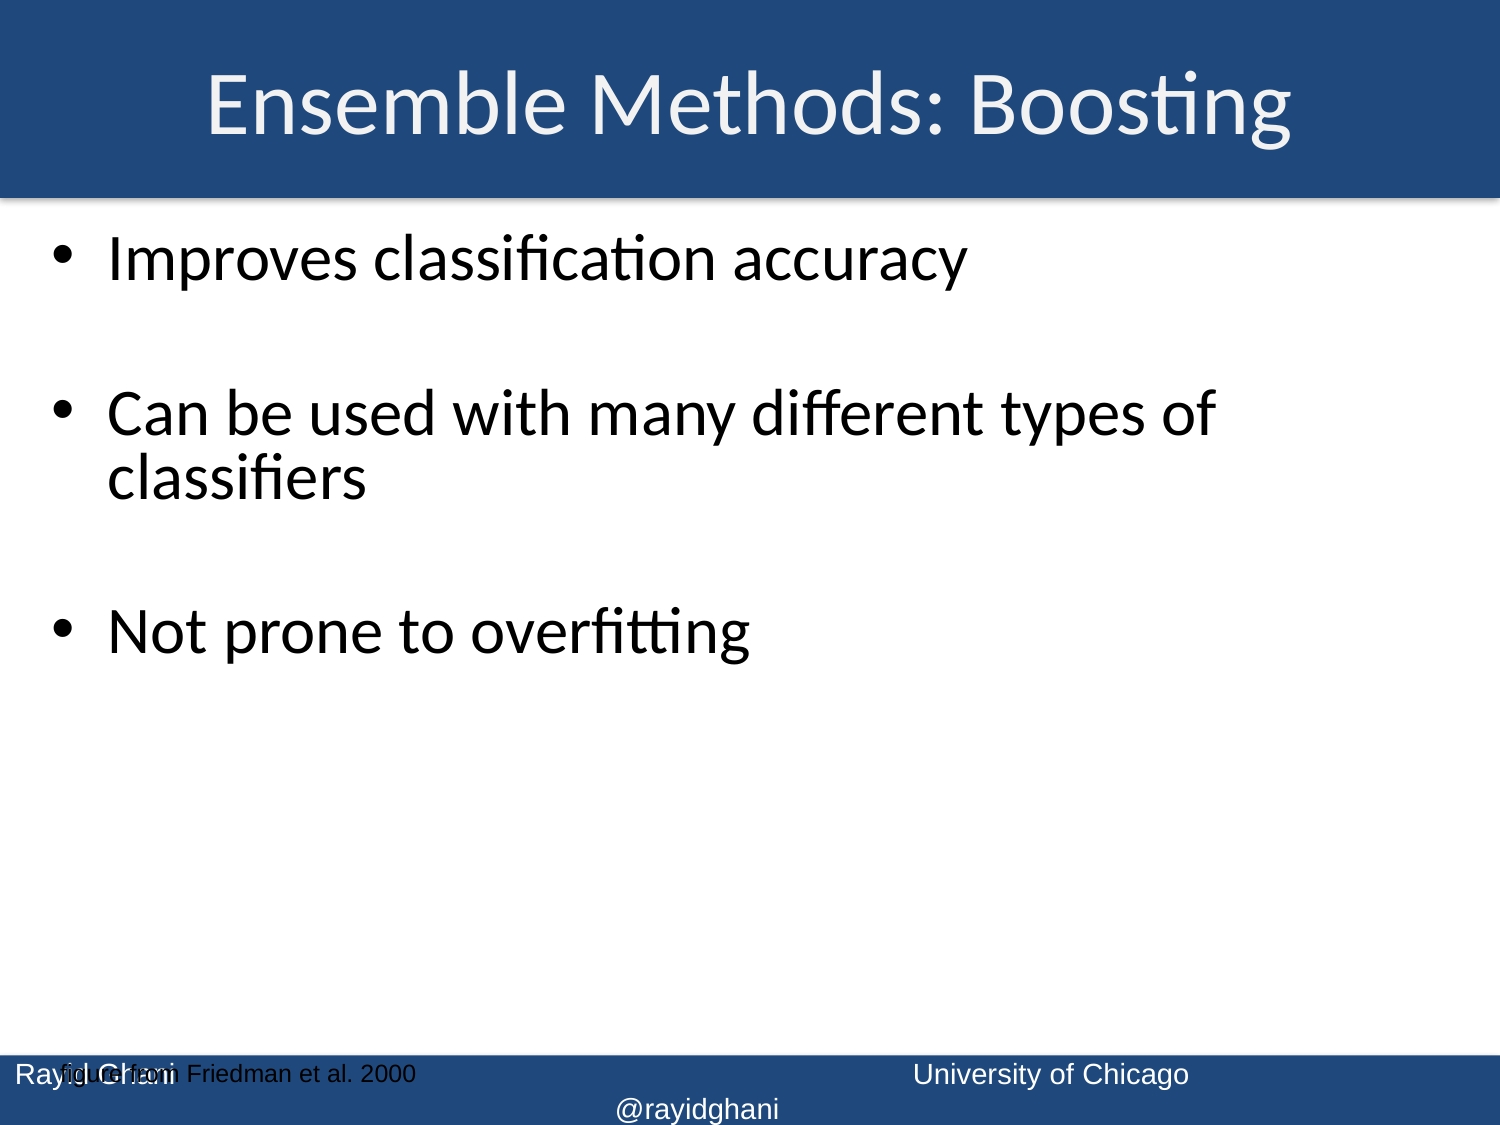

# Ensemble Methods: Boosting
Improves classification accuracy

Can be used with many different types of classifiers

Not prone to overfitting

figure from Friedman et al. 2000